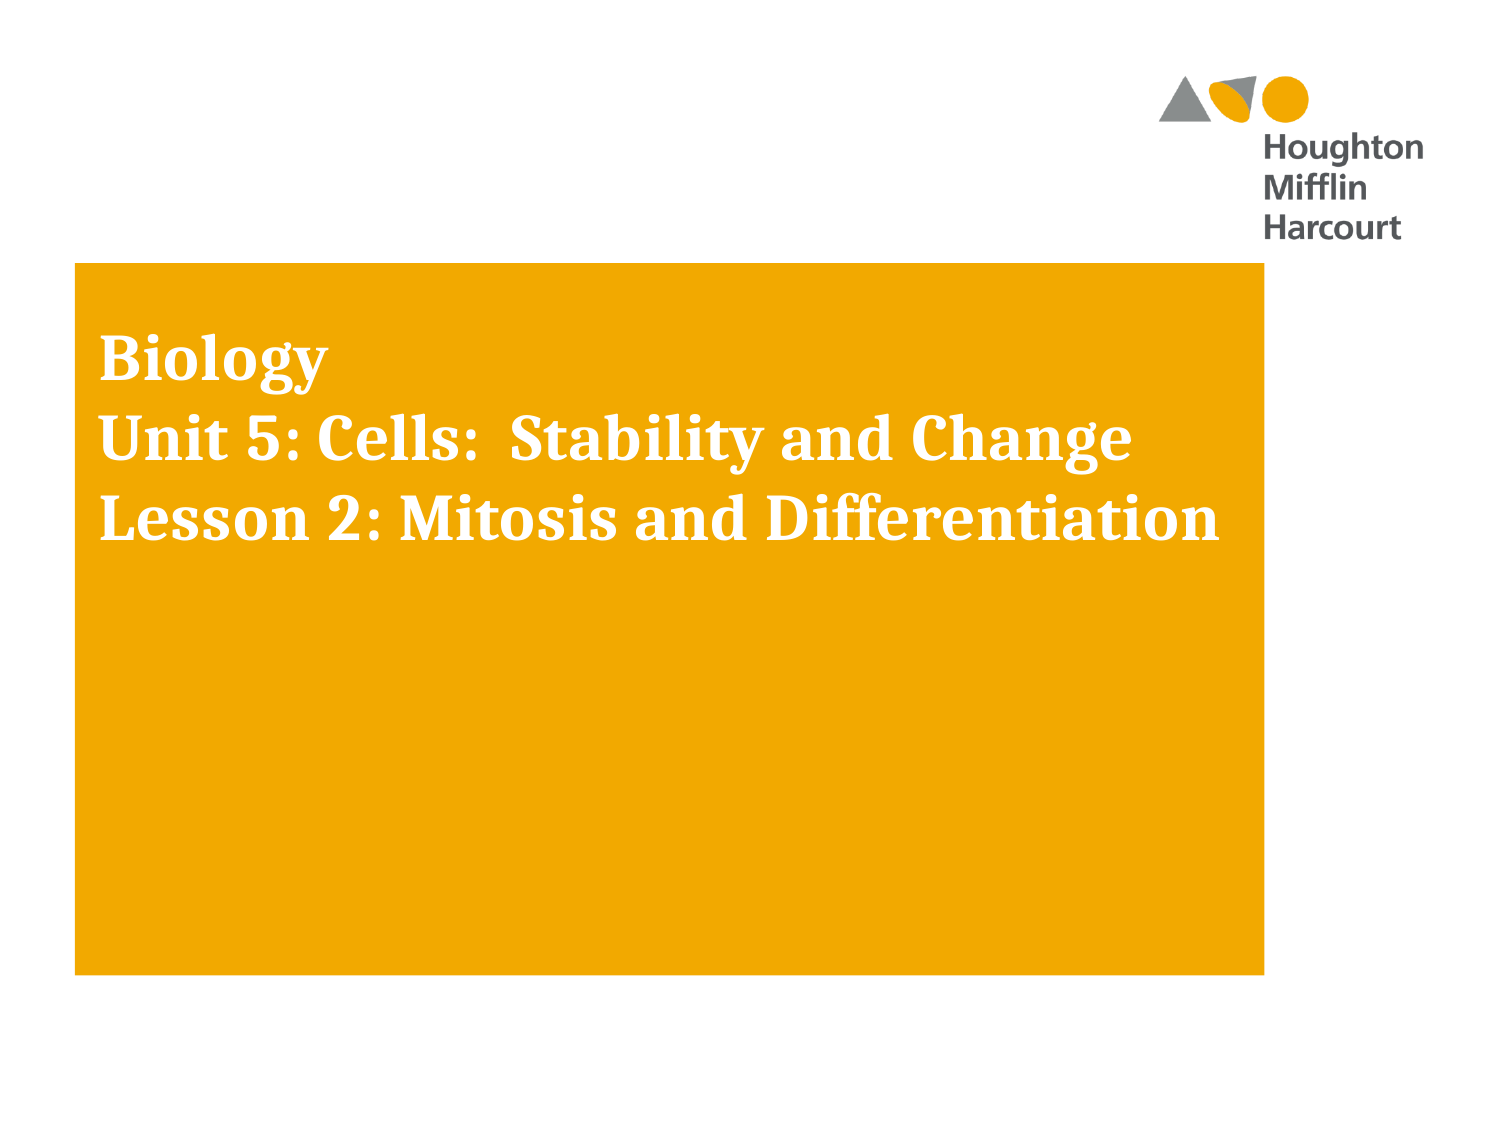

Biology
Unit 5: Cells:  Stability and Change
Lesson 2: Mitosis and Differentiation